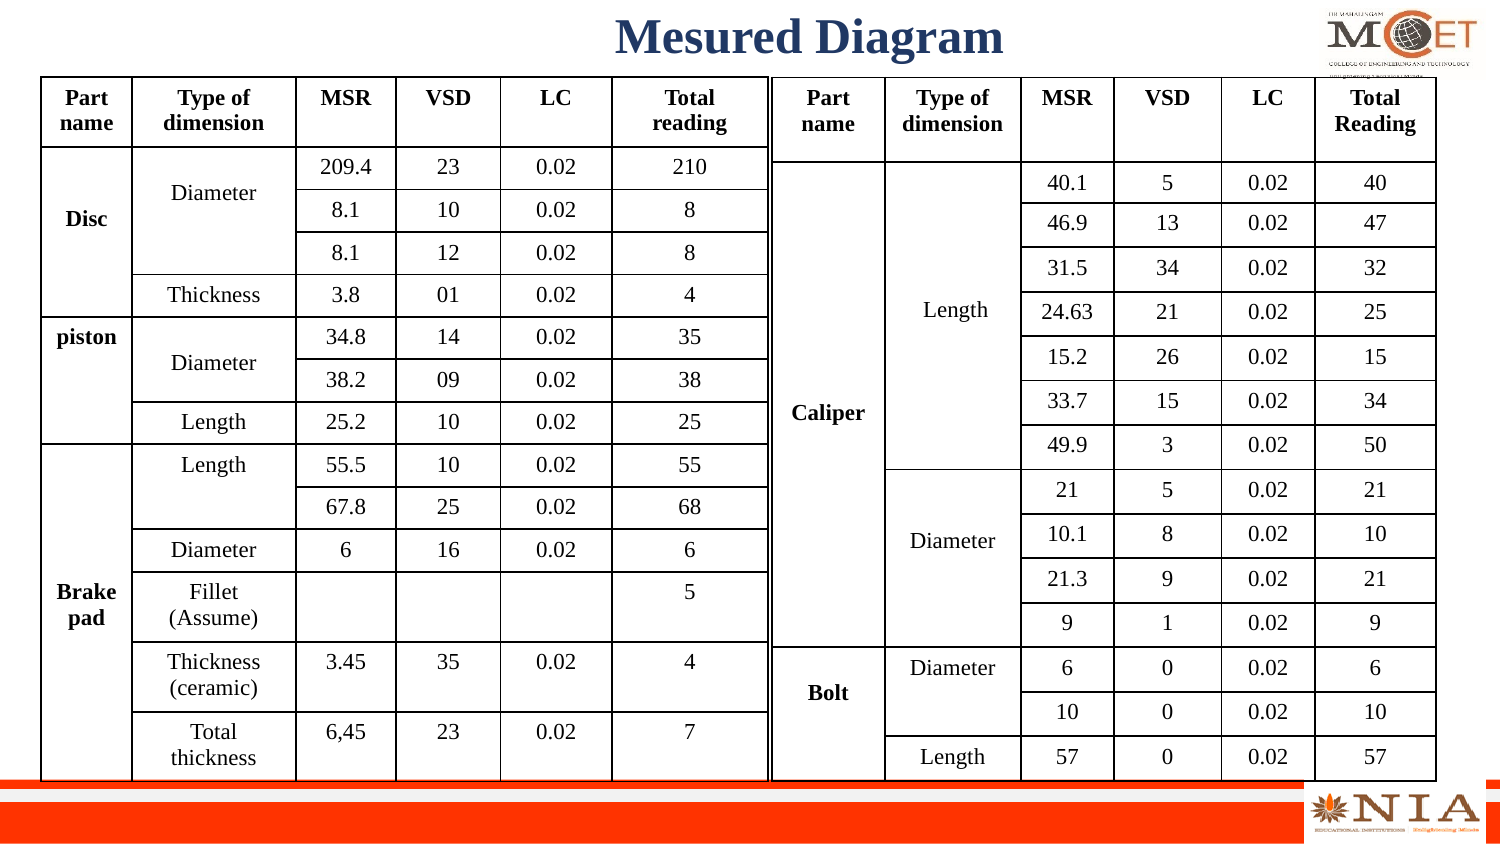

Mesured Diagram
| Part name | Type of dimension | MSR | VSD | LC | Total reading |
| --- | --- | --- | --- | --- | --- |
| Disc | Diameter | 209.4 | 23 | 0.02 | 210 |
|  |  | 8.1 | 10 | 0.02 | 8 |
|  |  | 8.1 | 12 | 0.02 | 8 |
|  | Thickness | 3.8 | 01 | 0.02 | 4 |
| piston | Diameter | 34.8 | 14 | 0.02 | 35 |
|  |  | 38.2 | 09 | 0.02 | 38 |
|  | Length | 25.2 | 10 | 0.02 | 25 |
| Brake pad | Length | 55.5 | 10 | 0.02 | 55 |
|  |  | 67.8 | 25 | 0.02 | 68 |
|  | Diameter | 6 | 16 | 0.02 | 6 |
|  | Fillet (Assume) |  |  |  | 5 |
|  | Thickness (ceramic) | 3.45 | 35 | 0.02 | 4 |
|  | Total thickness | 6,45 | 23 | 0.02 | 7 |
| Part name | Type of dimension | MSR | VSD | LC | Total Reading |
| --- | --- | --- | --- | --- | --- |
| Caliper | Length | 40.1 | 5 | 0.02 | 40 |
|  |  | 46.9 | 13 | 0.02 | 47 |
|  |  | 31.5 | 34 | 0.02 | 32 |
|  |  | 24.63 | 21 | 0.02 | 25 |
|  |  | 15.2 | 26 | 0.02 | 15 |
|  |  | 33.7 | 15 | 0.02 | 34 |
|  |  | 49.9 | 3 | 0.02 | 50 |
|  | Diameter | 21 | 5 | 0.02 | 21 |
|  |  | 10.1 | 8 | 0.02 | 10 |
|  |  | 21.3 | 9 | 0.02 | 21 |
|  |  | 9 | 1 | 0.02 | 9 |
| Bolt | Diameter | 6 | 0 | 0.02 | 6 |
|  |  | 10 | 0 | 0.02 | 10 |
|  | Length | 57 | 0 | 0.02 | 57 |

8